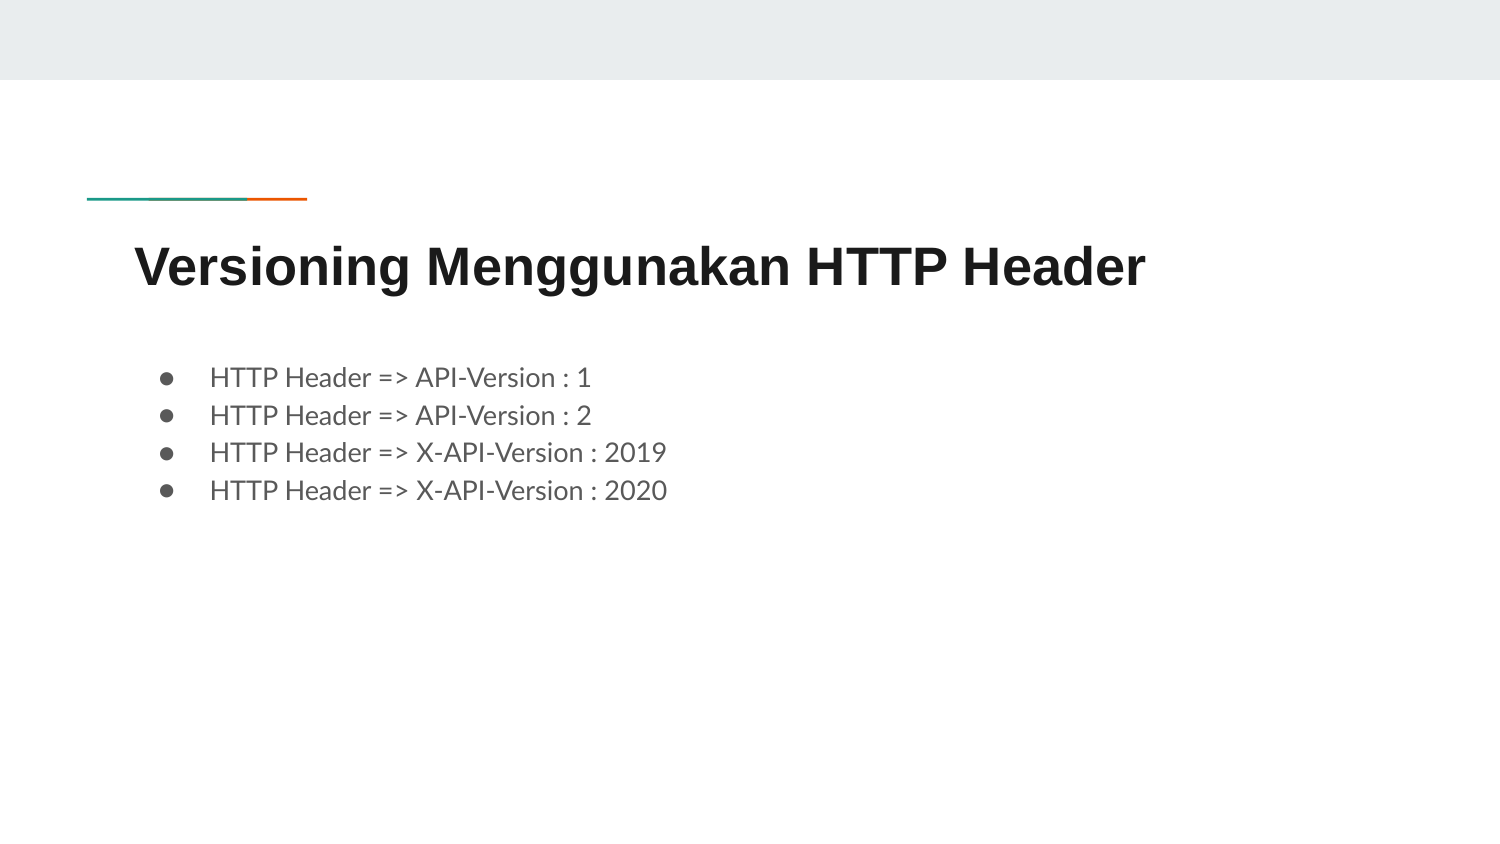

# Versioning Menggunakan HTTP Header
HTTP Header => API-Version : 1
HTTP Header => API-Version : 2
HTTP Header => X-API-Version : 2019
HTTP Header => X-API-Version : 2020